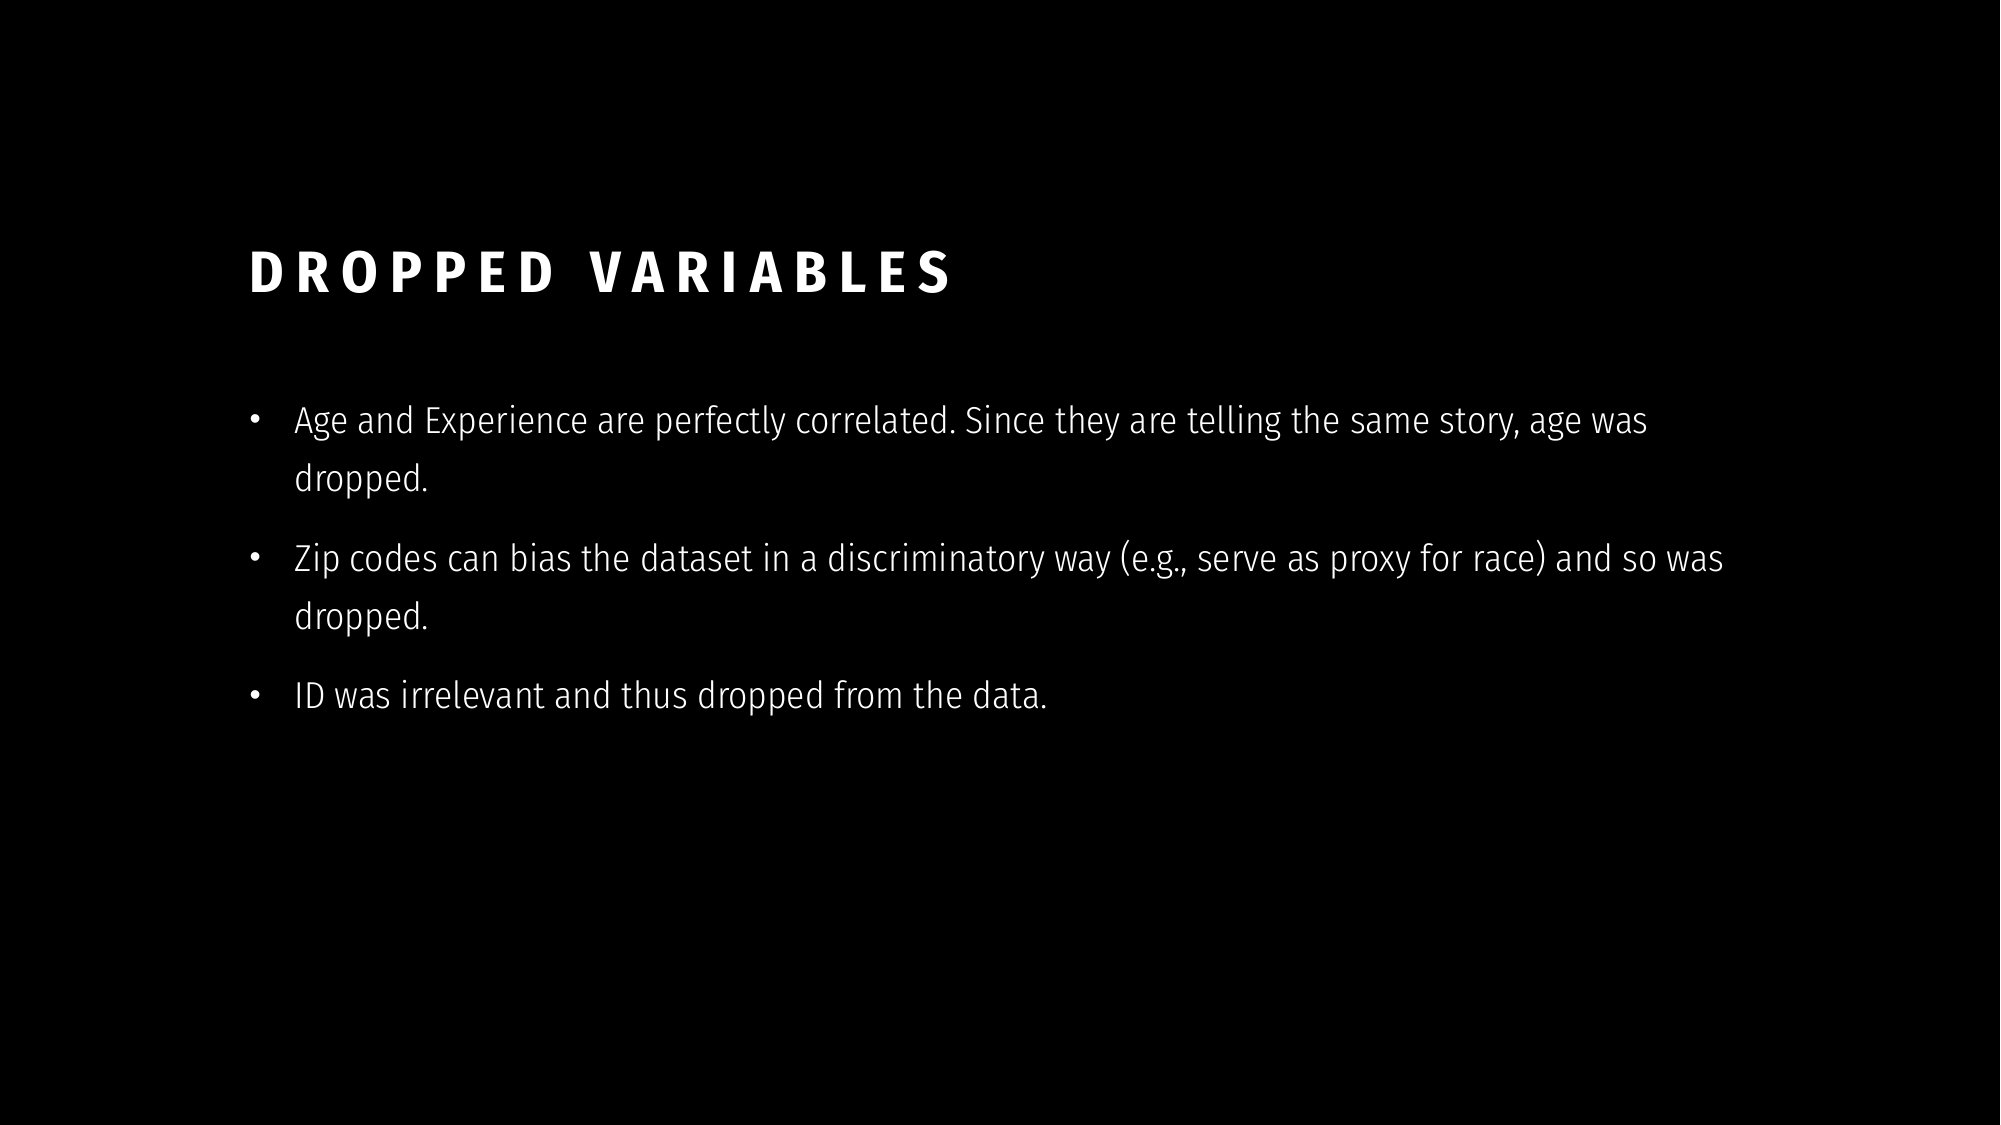

# Dropped variables
Age and Experience are perfectly correlated. Since they are telling the same story, age was dropped.
Zip codes can bias the dataset in a discriminatory way (e.g., serve as proxy for race) and so was dropped.
ID was irrelevant and thus dropped from the data.